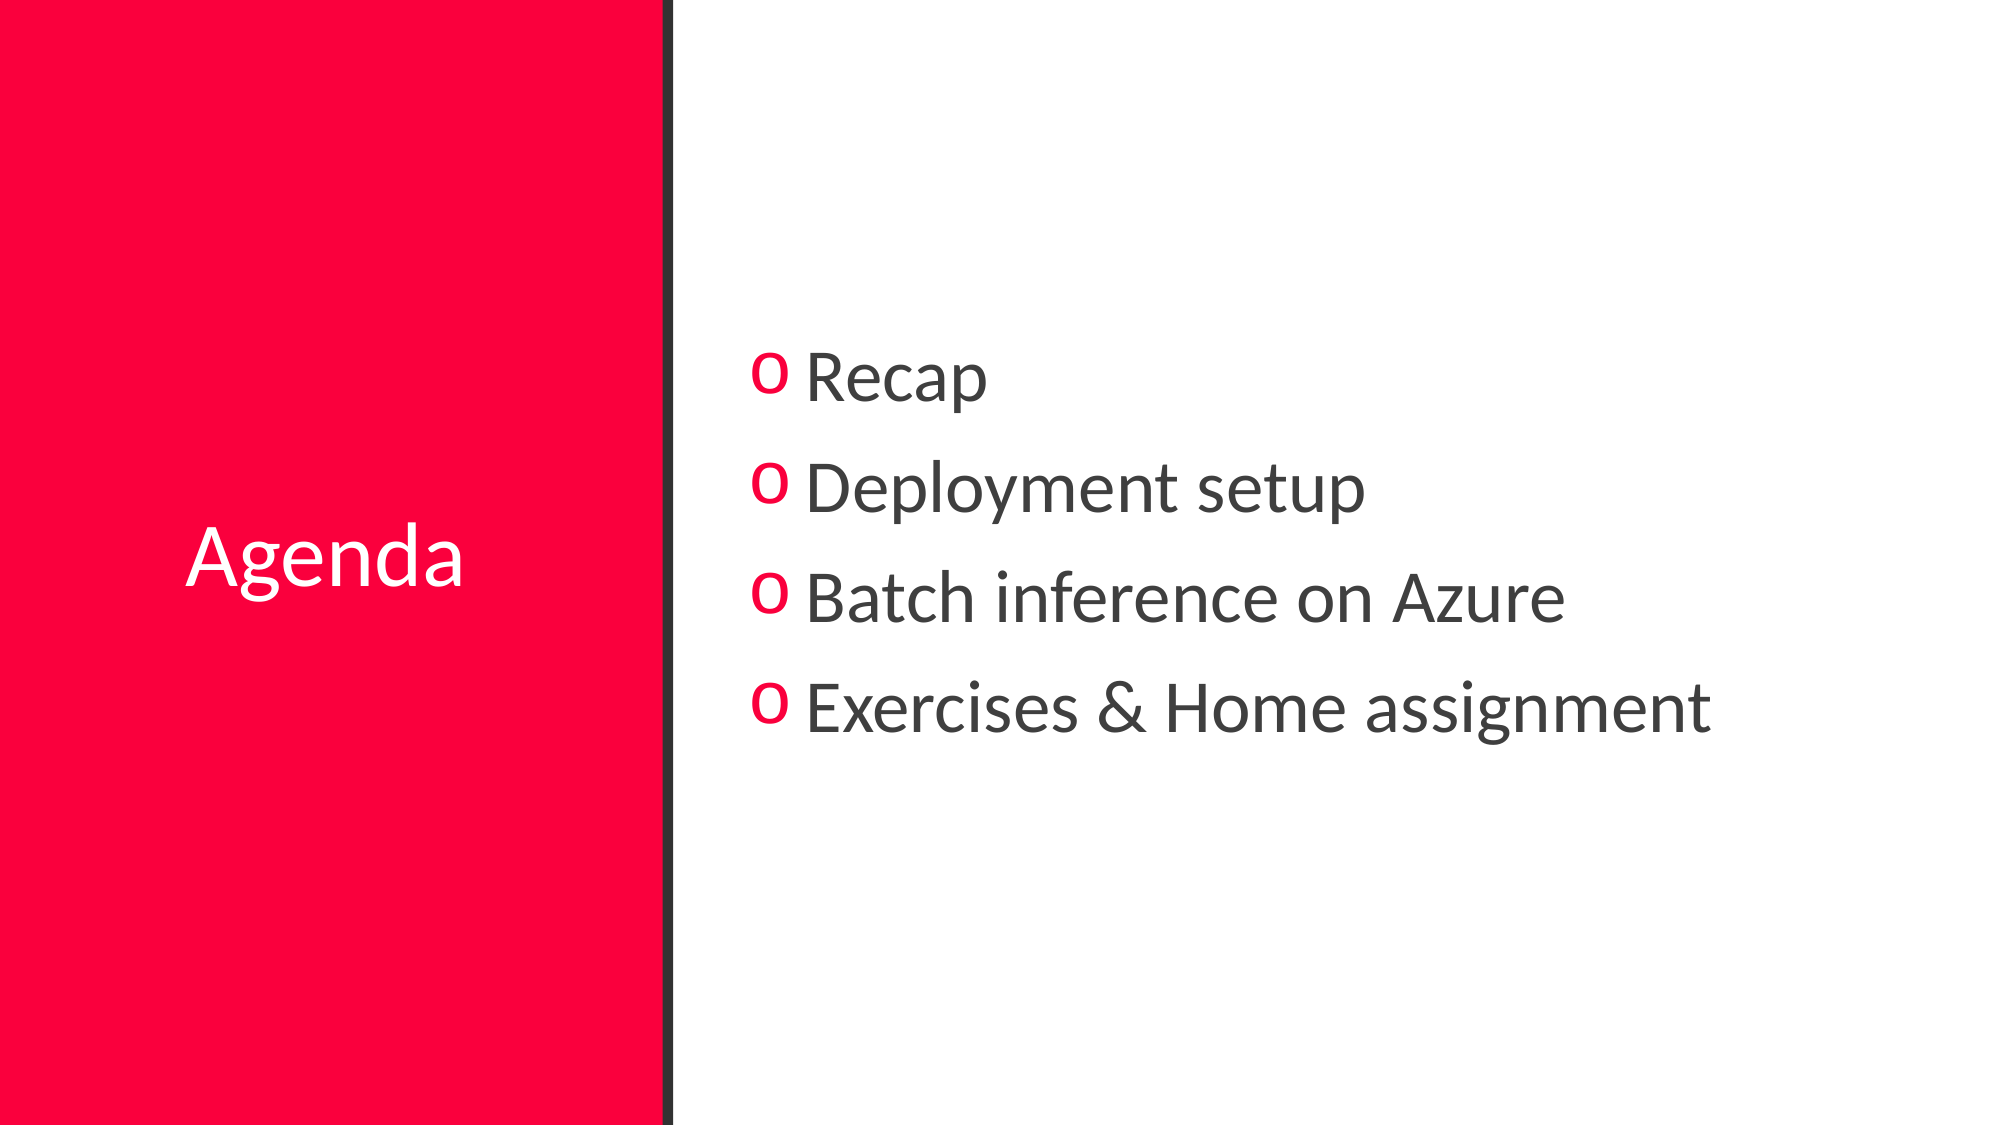

# Agenda
Recap
Deployment setup
Batch inference on Azure
Exercises & Home assignment